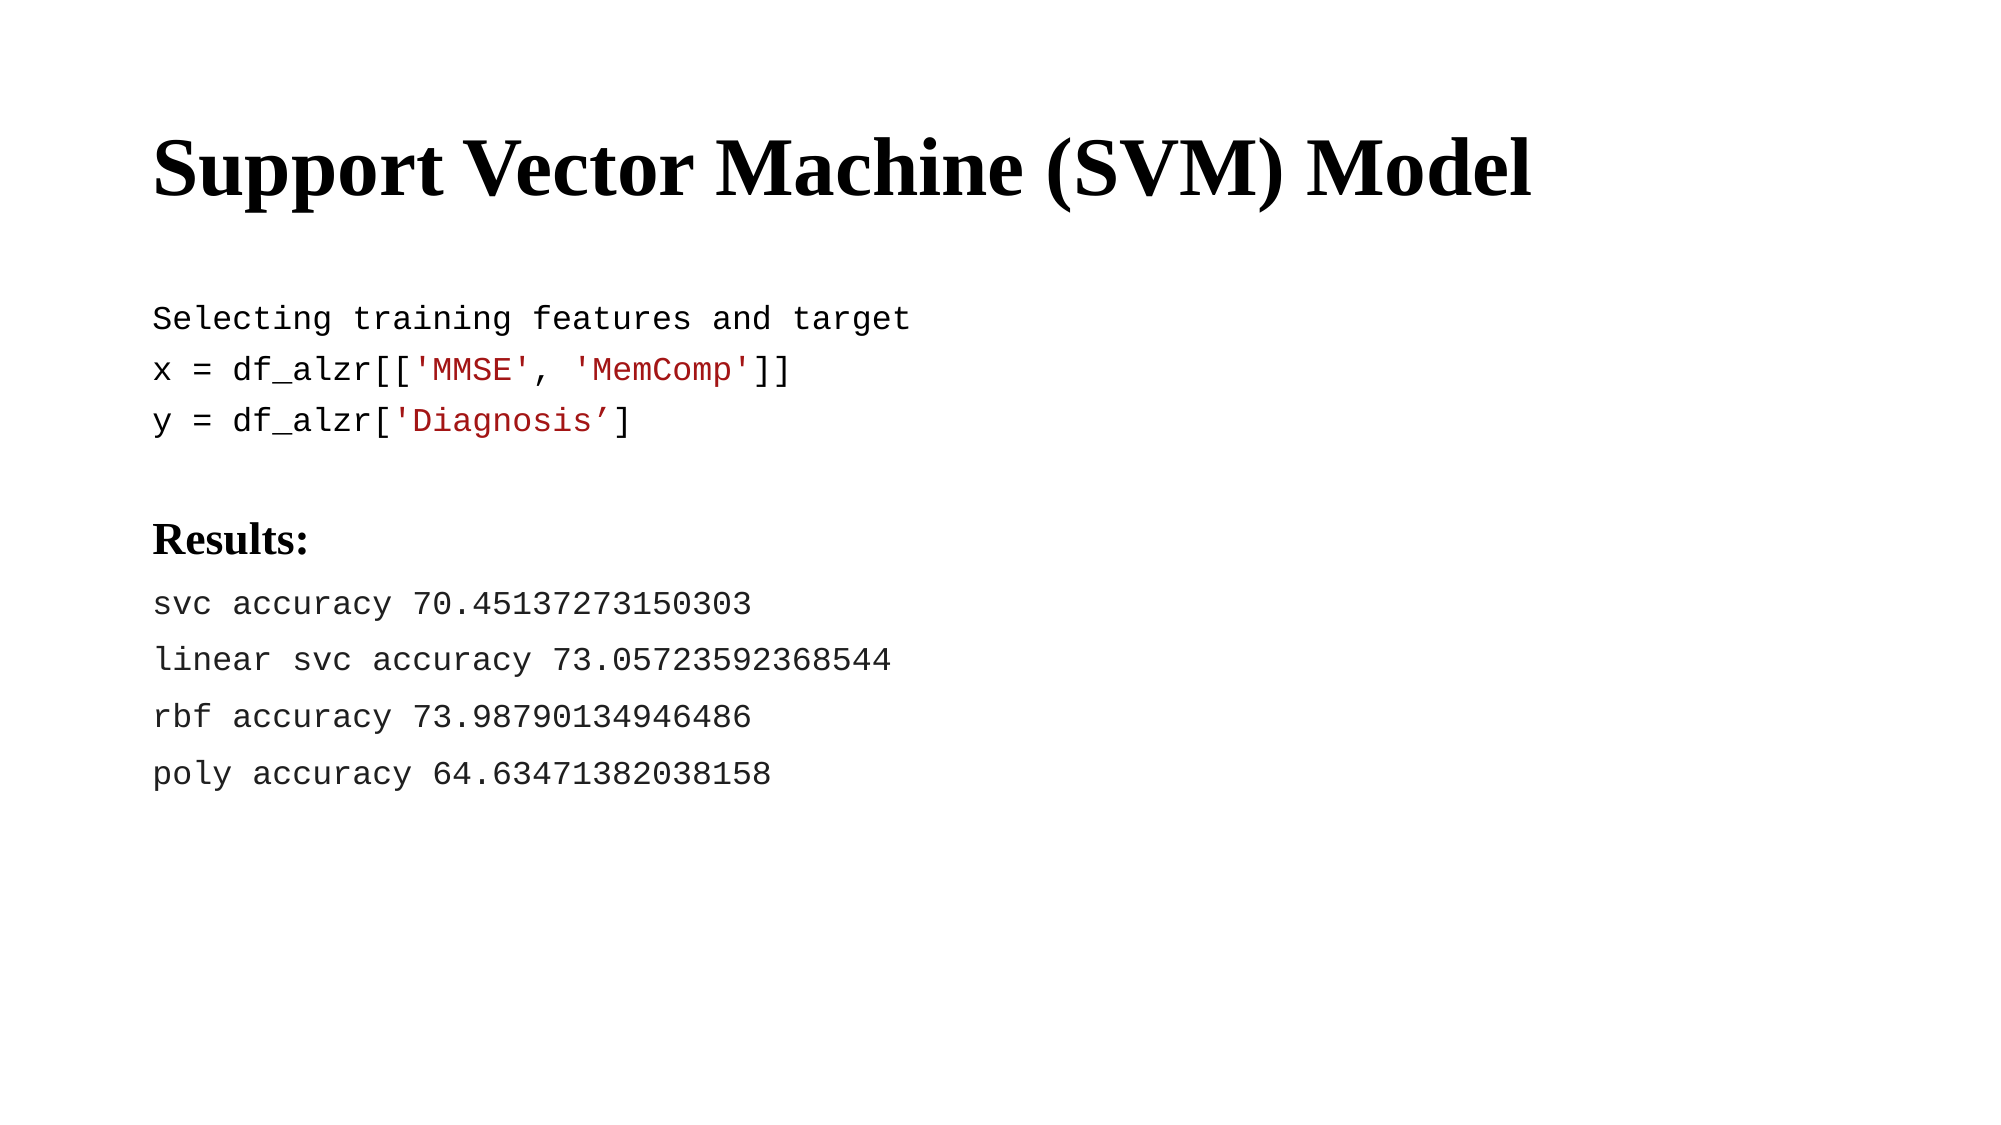

# Support Vector Machine (SVM) Model
Selecting training features and target
x = df_alzr[['MMSE', 'MemComp']]
y = df_alzr['Diagnosis’]

Results:
svc accuracy 70.45137273150303
linear svc accuracy 73.05723592368544
rbf accuracy 73.98790134946486
poly accuracy 64.63471382038158